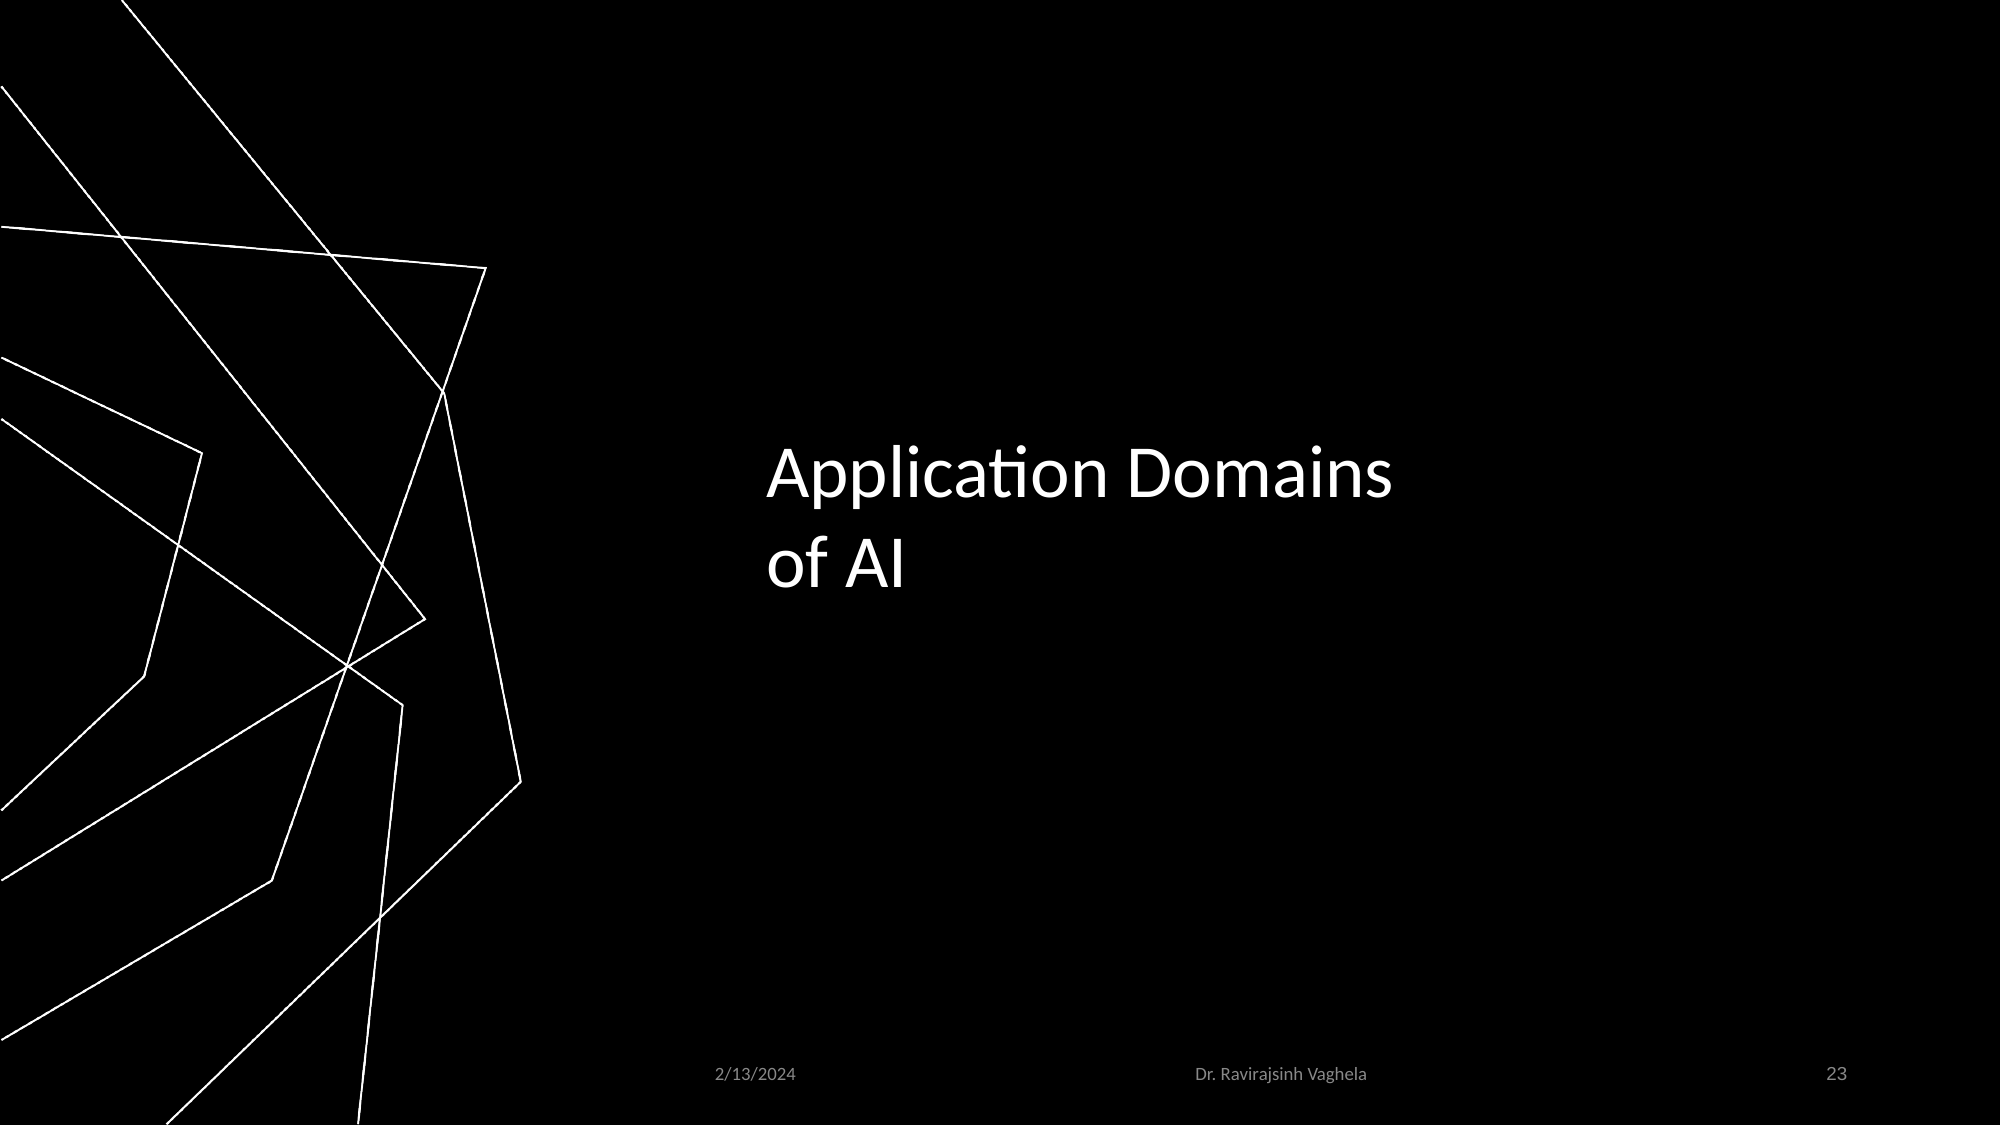

# Application Domains of AI
2/13/2024
Dr. Ravirajsinh Vaghela
23